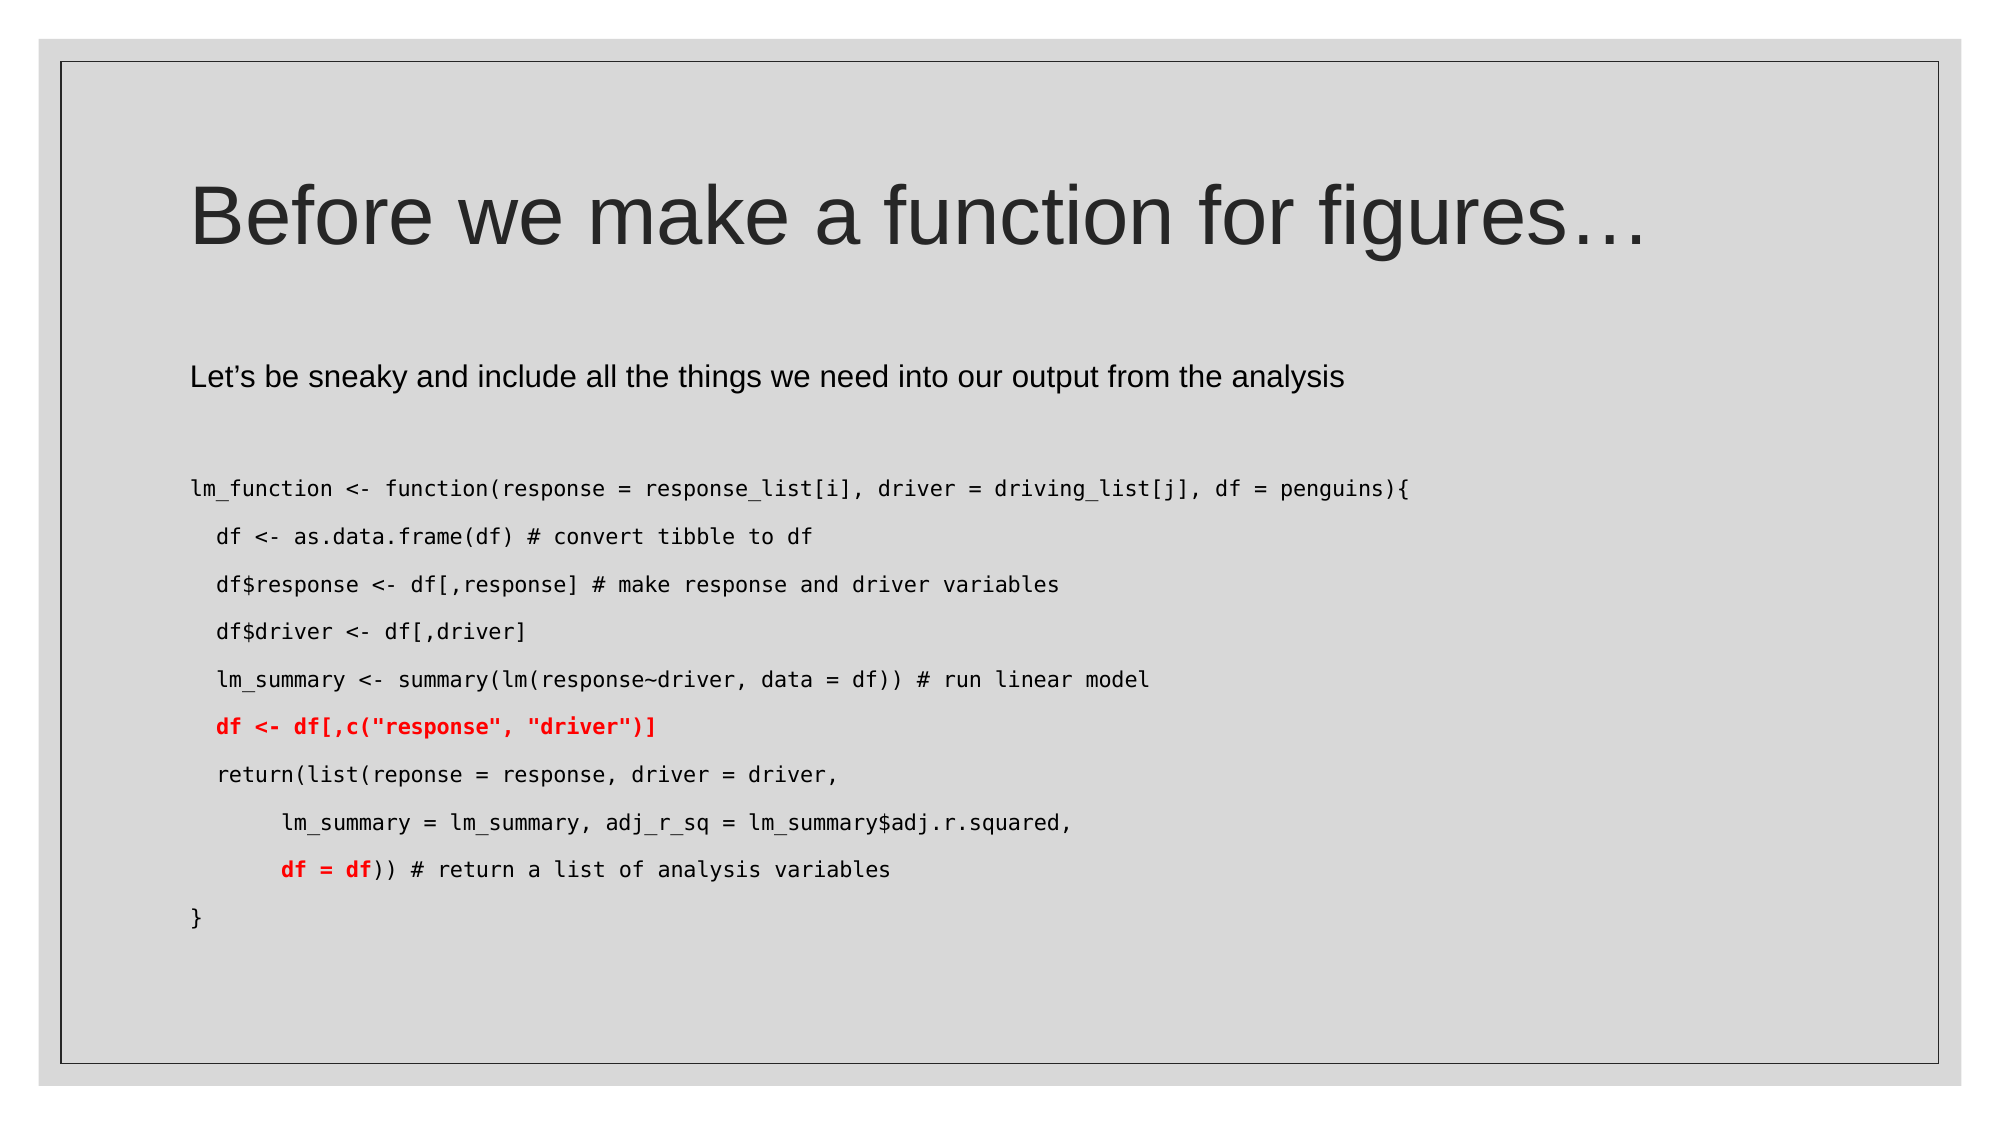

# Before we make a function for figures…
Let’s be sneaky and include all the things we need into our output from the analysis

lm_function <- function(response = response_list[i], driver = driving_list[j], df = penguins){
  df <- as.data.frame(df) # convert tibble to df
  df$response <- df[,response] # make response and driver variables
  df$driver <- df[,driver]
  lm_summary <- summary(lm(response~driver, data = df)) # run linear model
  df <- df[,c("response", "driver")]
  return(list(reponse = response, driver = driver,
       lm_summary = lm_summary, adj_r_sq = lm_summary$adj.r.squared,
       df = df)) # return a list of analysis variables
}